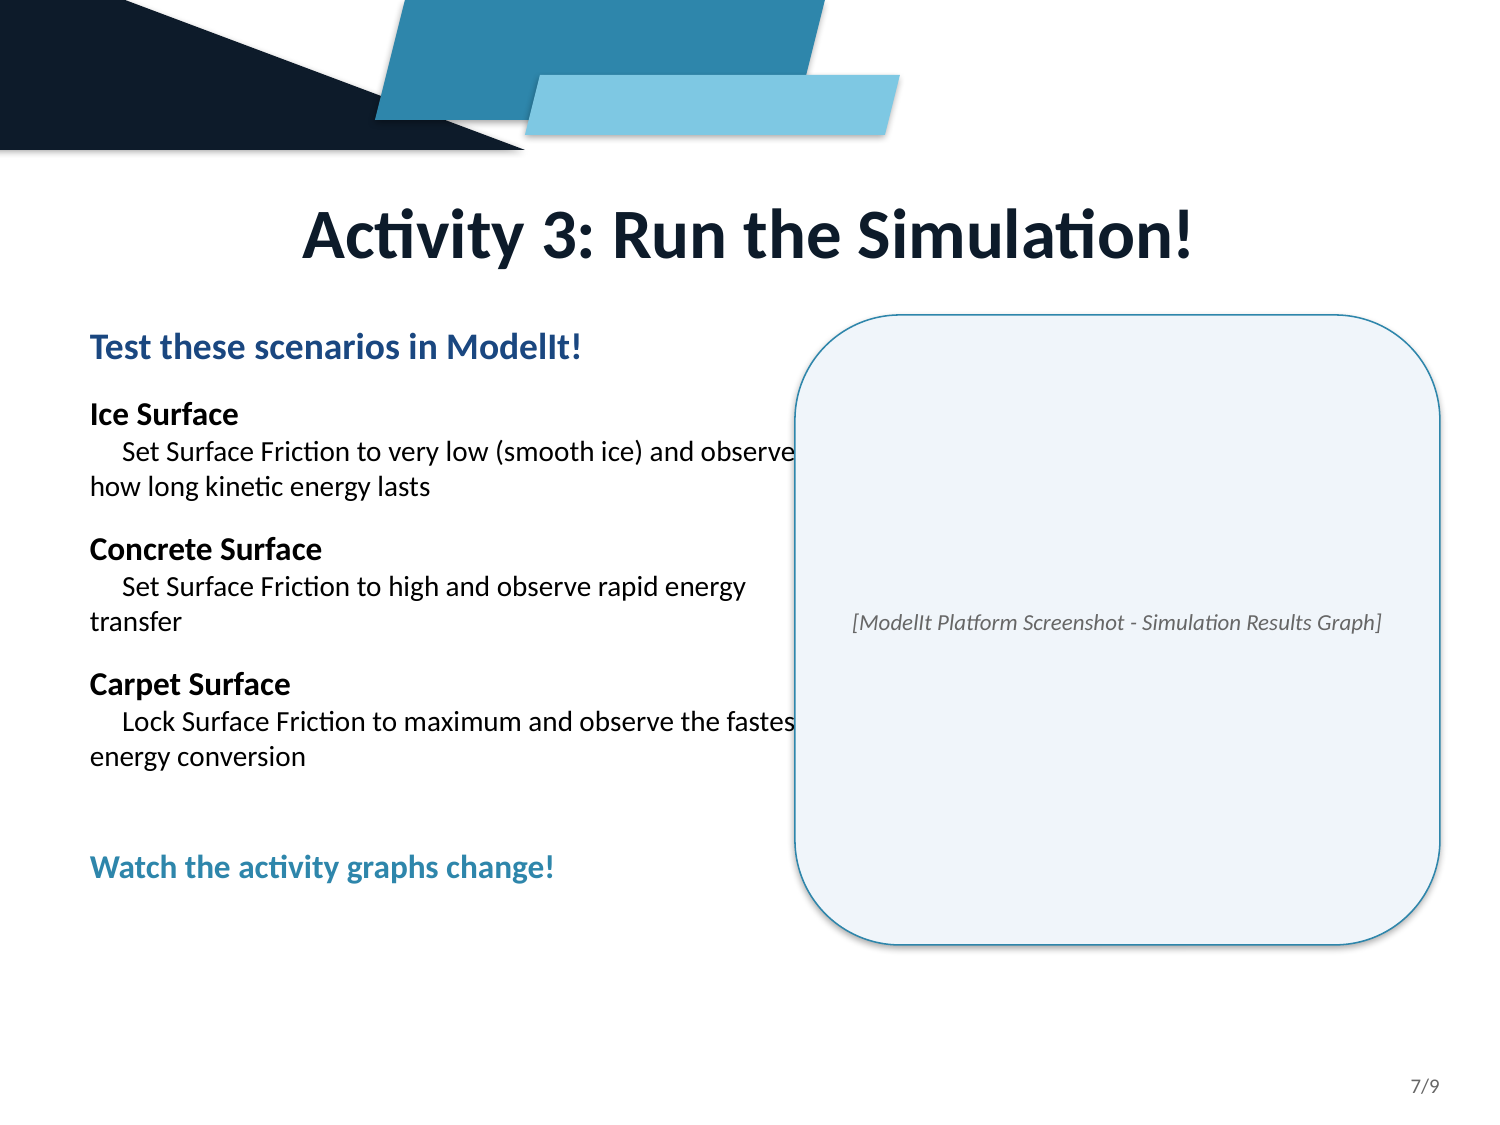

Activity 3: Run the Simulation!
Test these scenarios in ModelIt!
Ice Surface
     Set Surface Friction to very low (smooth ice) and observe how long kinetic energy lasts
Concrete Surface
     Set Surface Friction to high and observe rapid energy transfer
Carpet Surface
     Lock Surface Friction to maximum and observe the fastest energy conversion
Watch the activity graphs change!

[ModelIt Platform Screenshot - Simulation Results Graph]
7/9